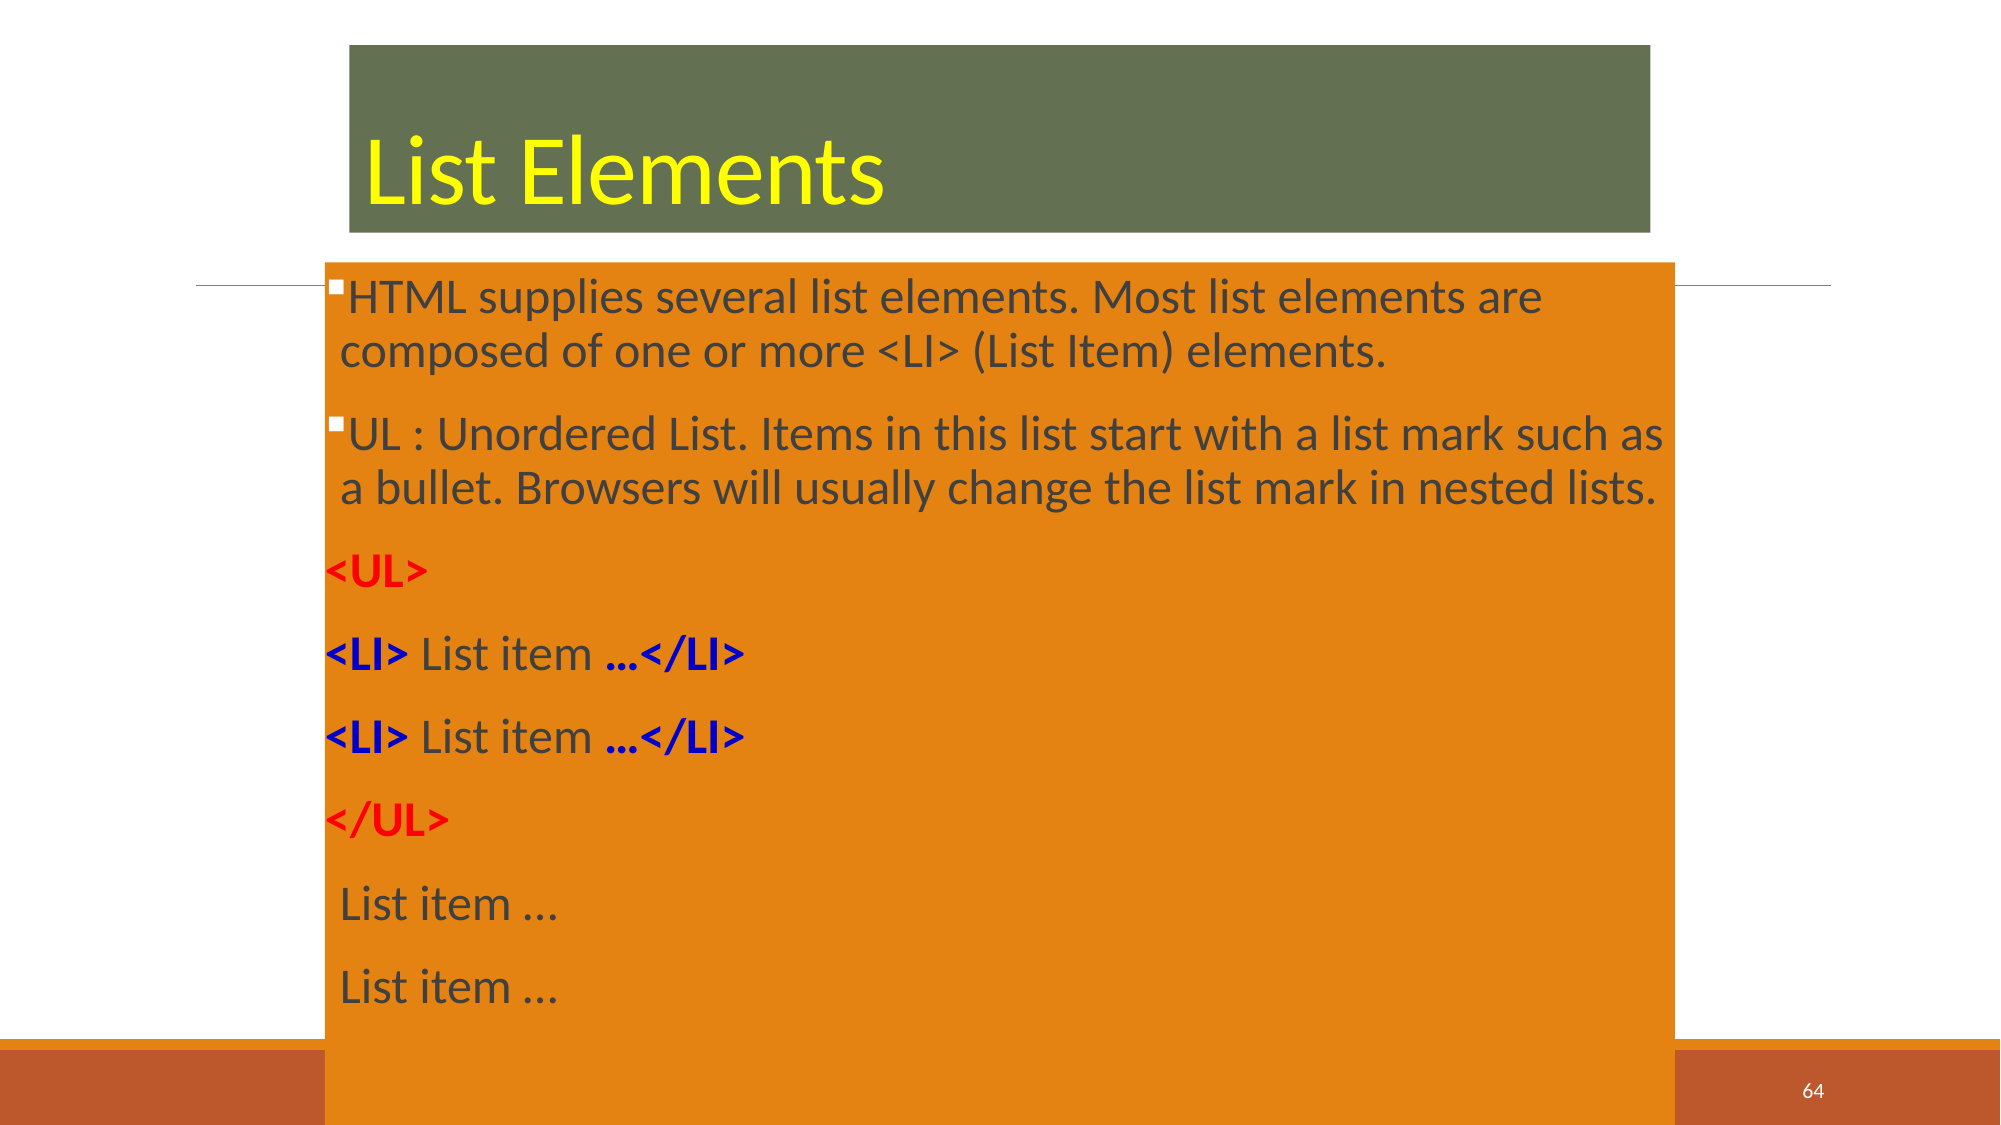

# List Elements
HTML supplies several list elements. Most list elements are composed of one or more <LI> (List Item) elements.
UL : Unordered List. Items in this list start with a list mark such as a bullet. Browsers will usually change the list mark in nested lists.
<UL>
<LI> List item …</LI>
<LI> List item …</LI>
</UL>
List item …
List item …
64